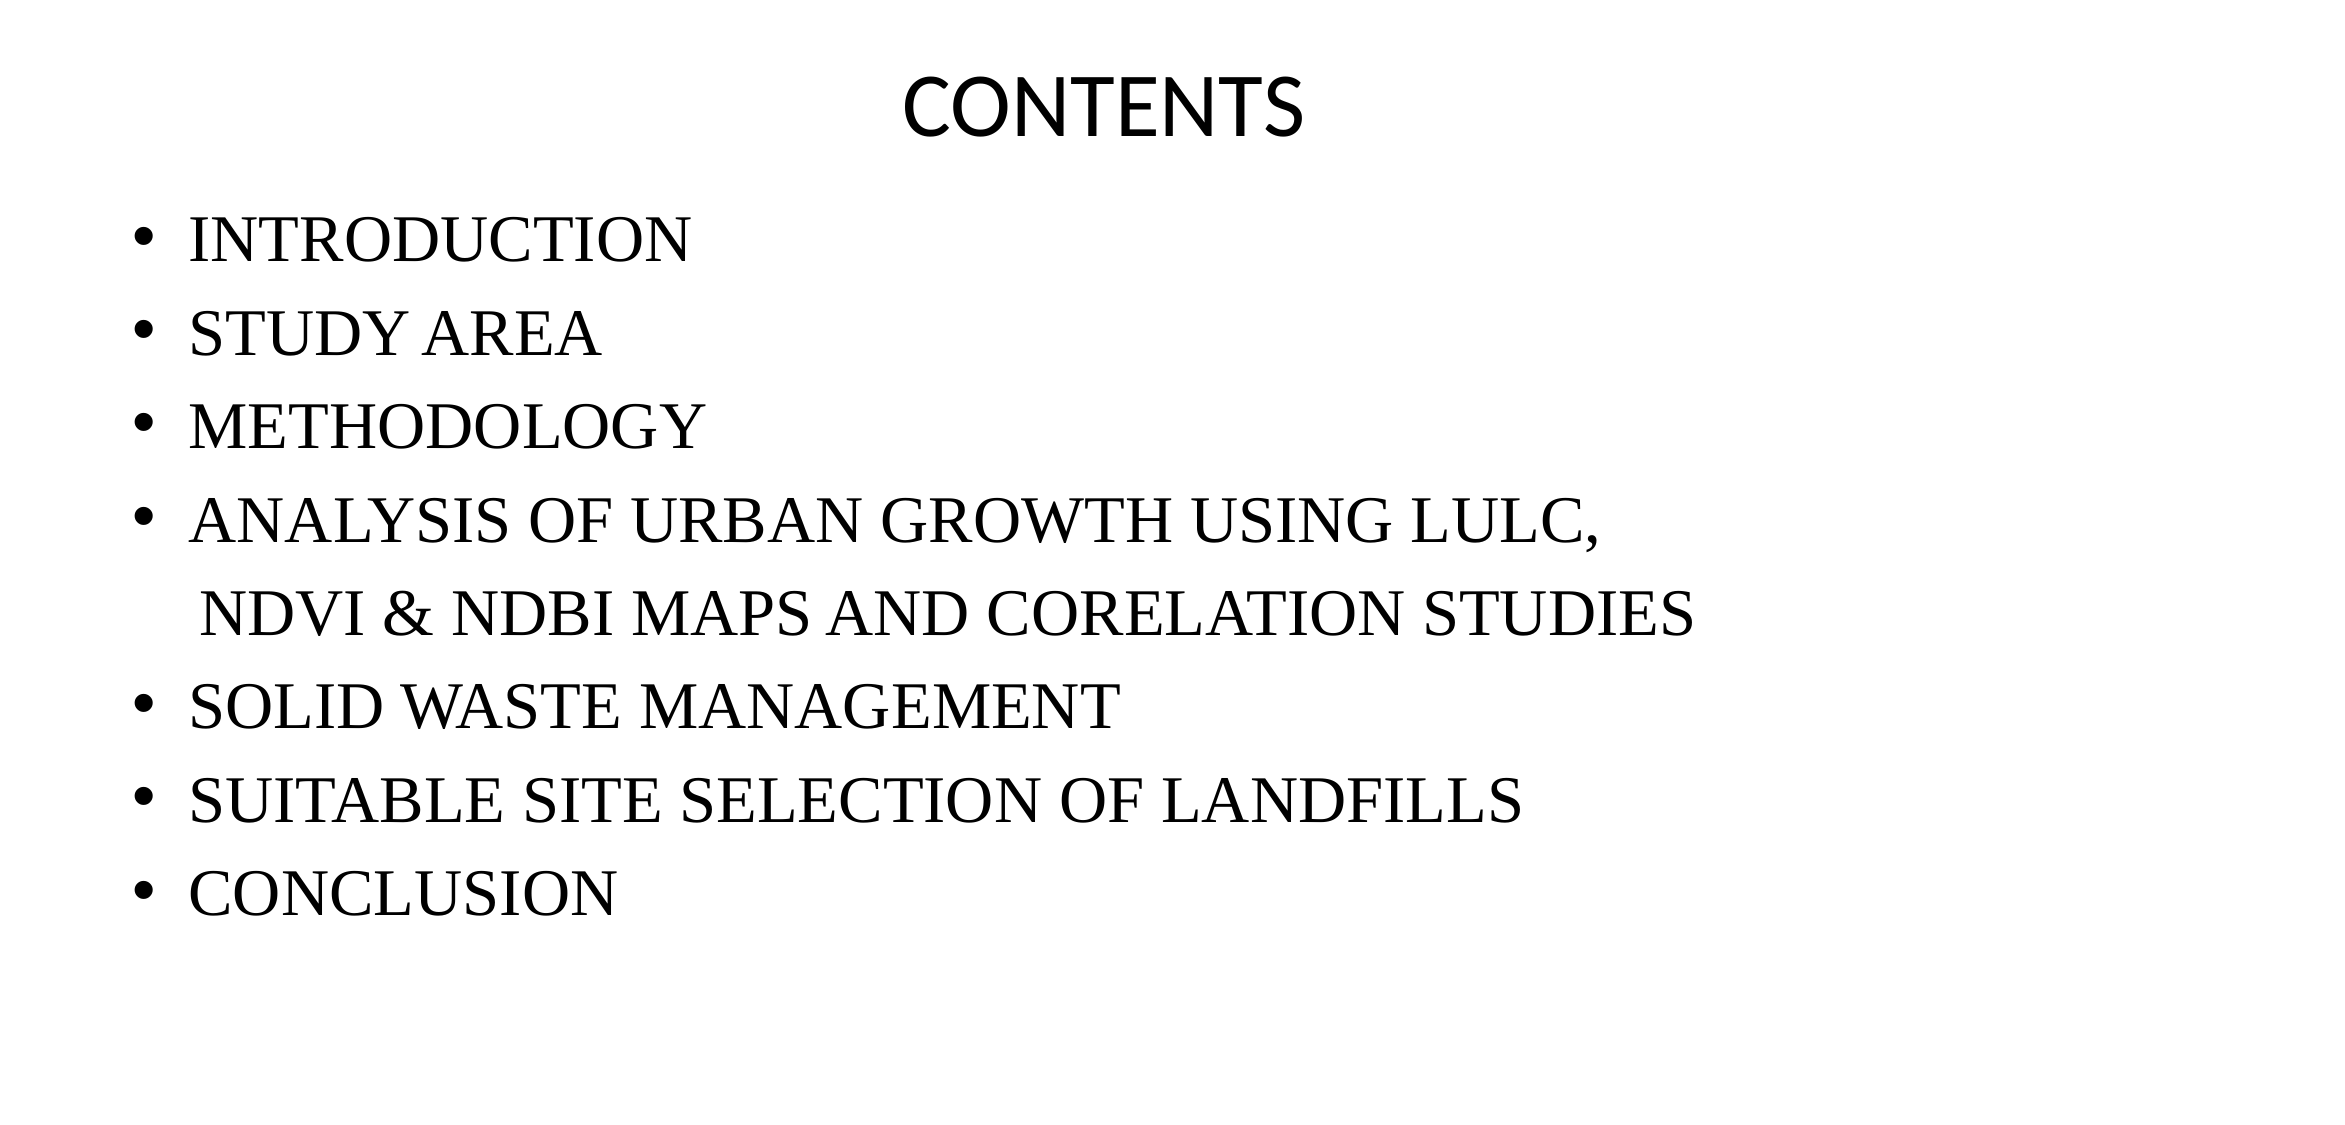

# CONTENTS
INTRODUCTION
STUDY AREA
METHODOLOGY
ANALYSIS OF URBAN GROWTH USING LULC,
    NDVI & NDBI MAPS AND CORELATION STUDIES
SOLID WASTE MANAGEMENT
SUITABLE SITE SELECTION OF LANDFILLS
CONCLUSION